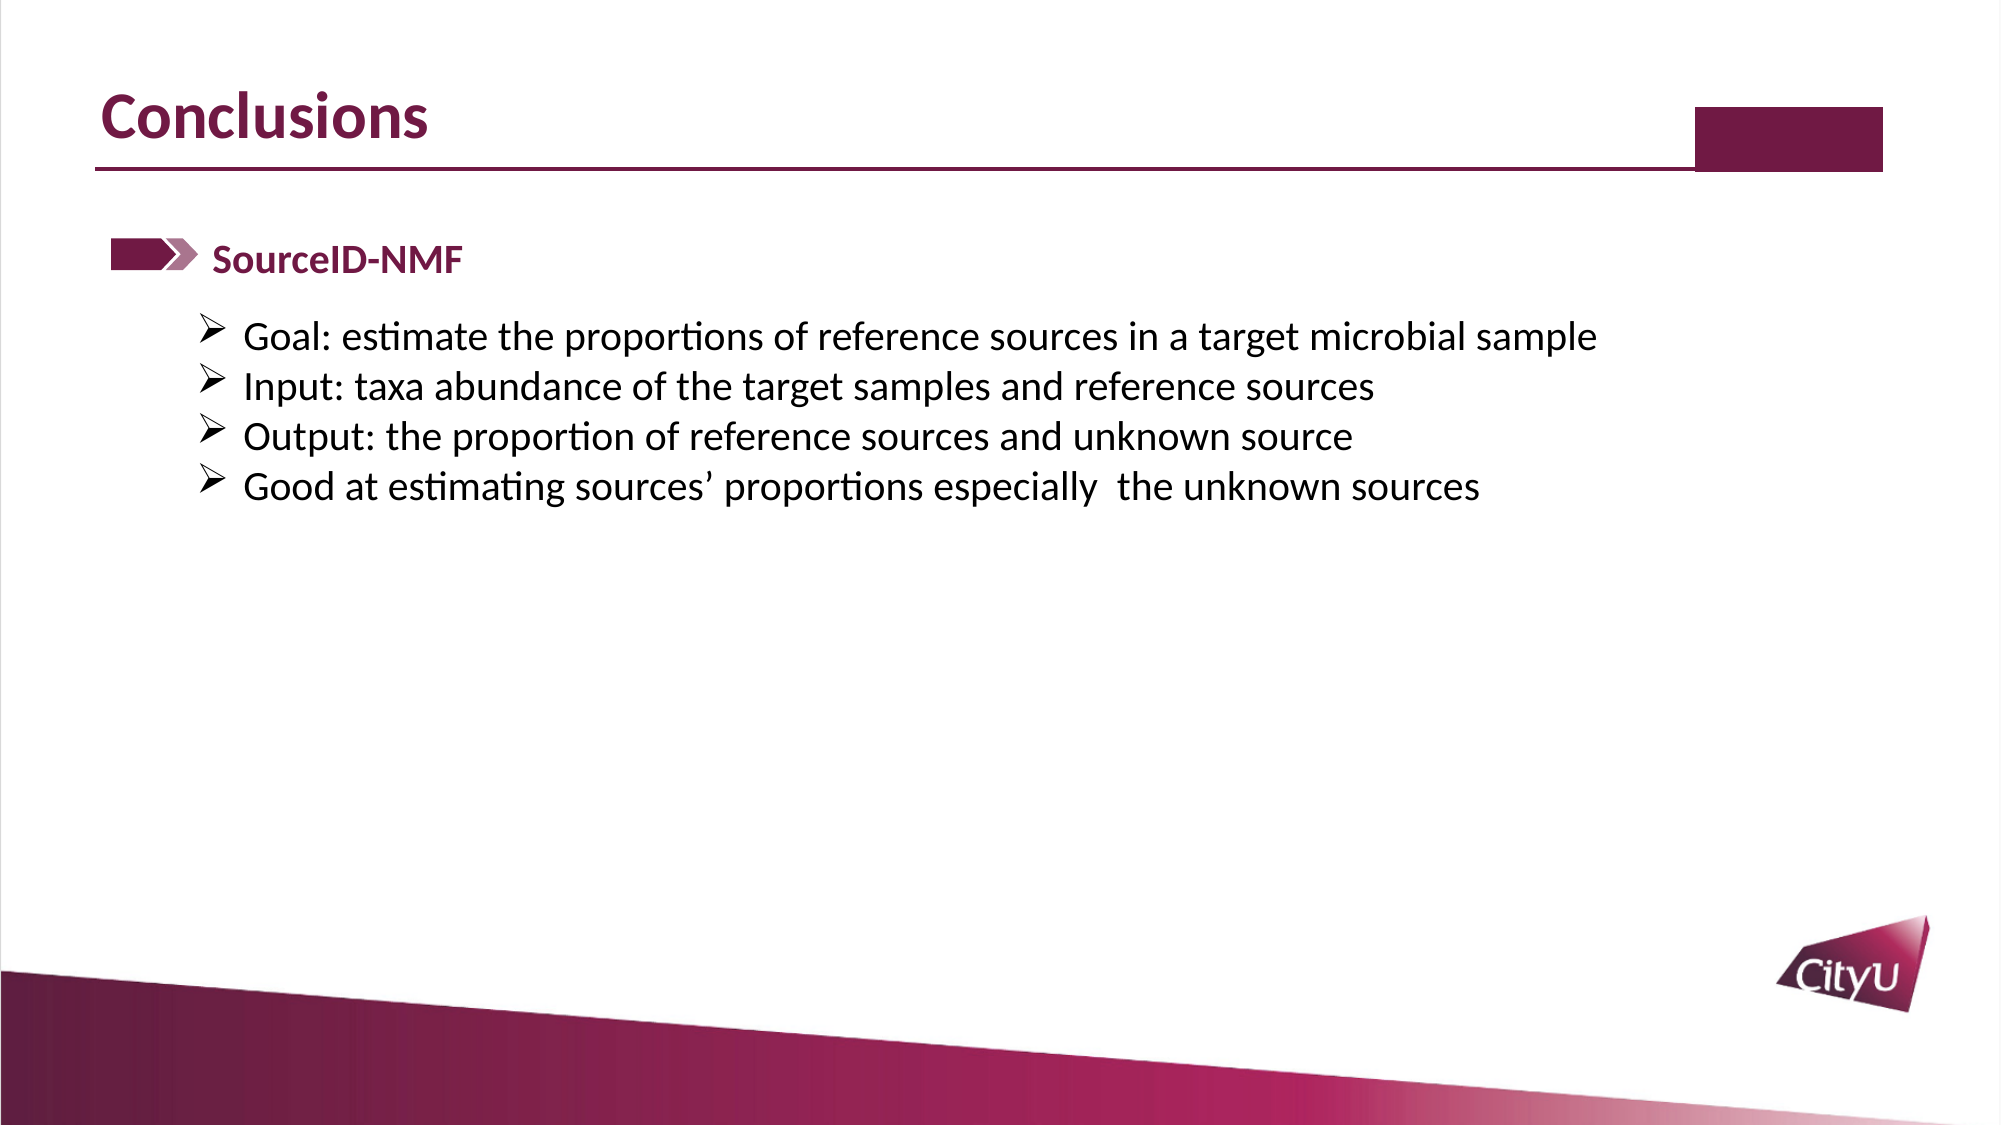

Conclusions

21
SourceID-NMF

Goal: estimate the proportions of reference sources in a target microbial sample
Input: taxa abundance of the target samples and reference sources
Output: the proportion of reference sources and unknown source
Good at estimating sources’ proportions especially  the unknown sources